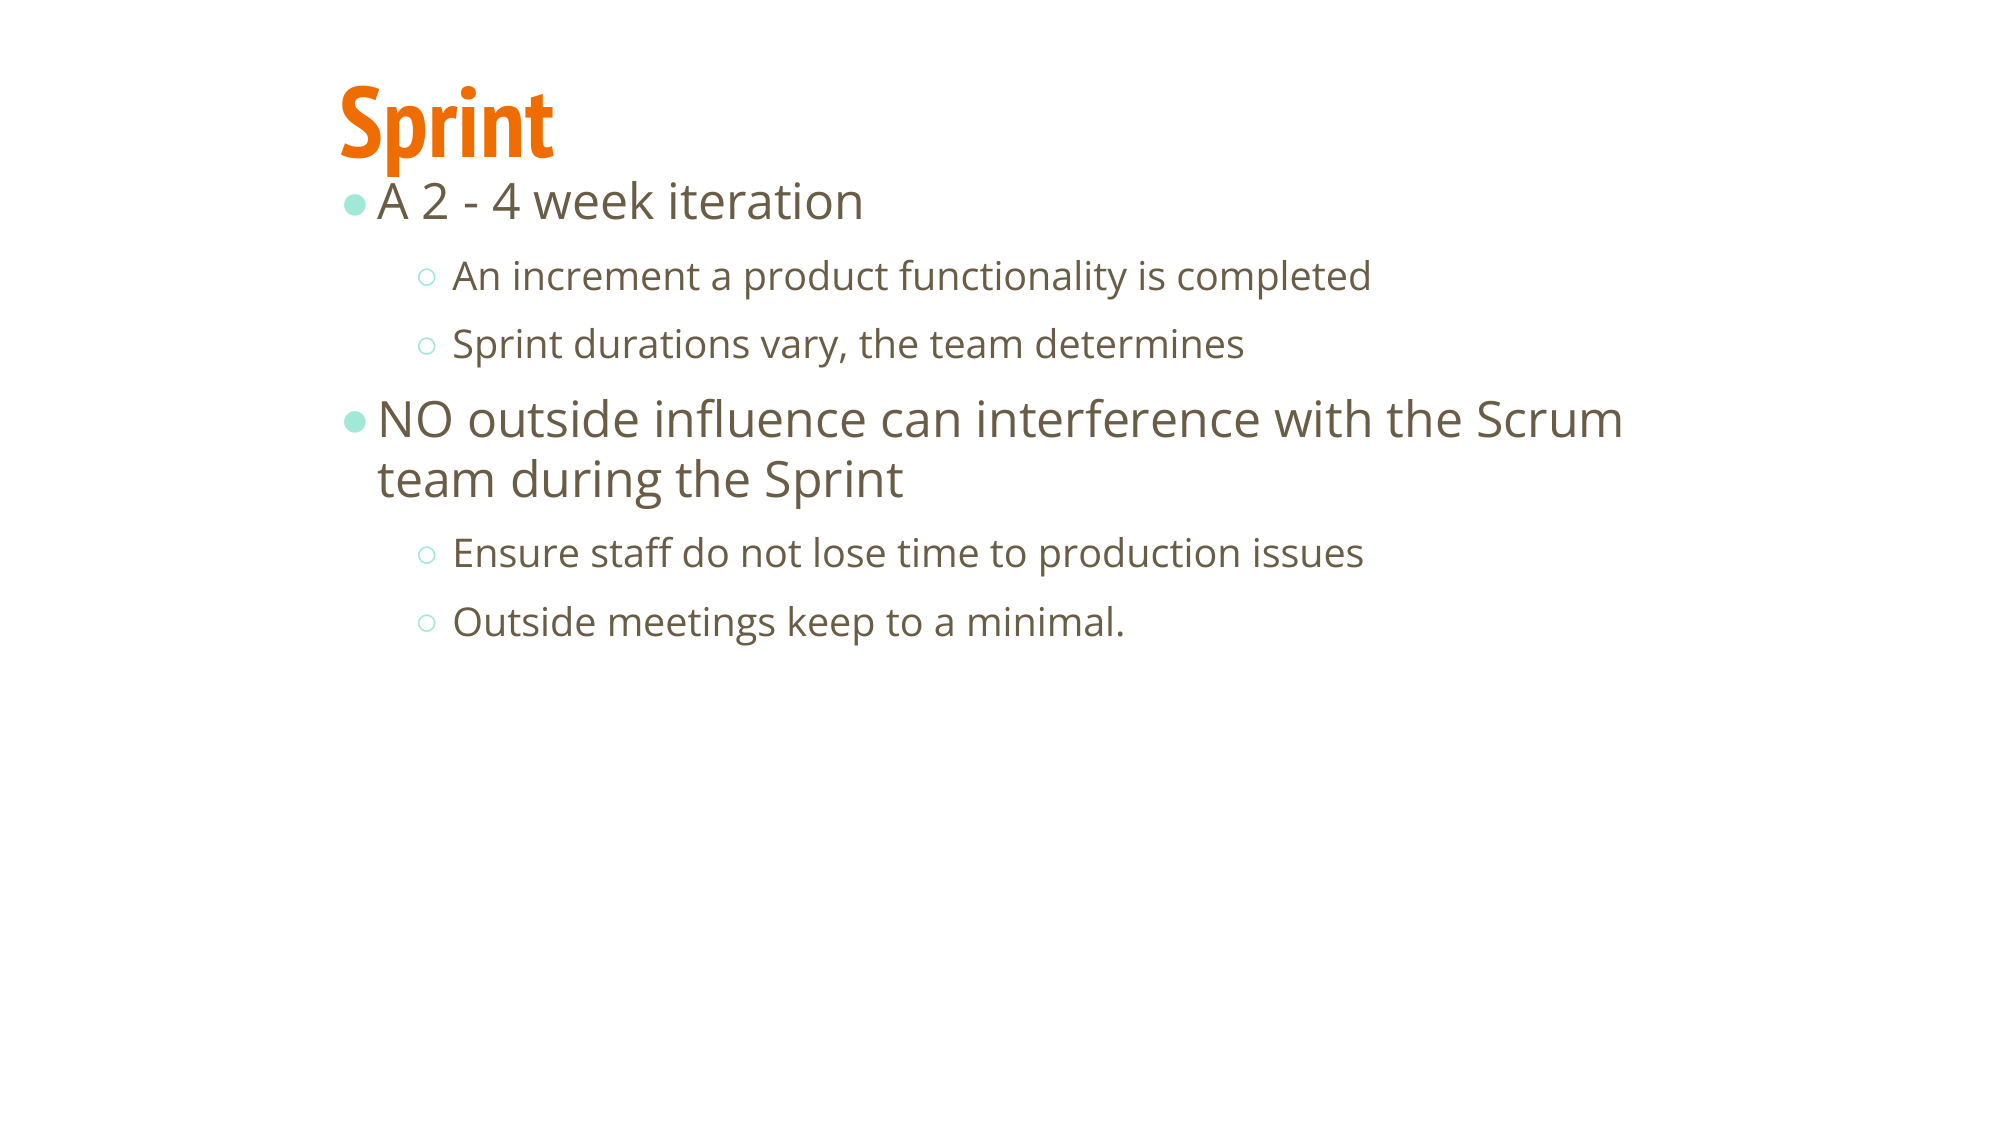

# Sprint
A 2 - 4 week iteration
An increment a product functionality is completed
Sprint durations vary, the team determines
NO outside influence can interference with the Scrum team during the Sprint
Ensure staff do not lose time to production issues
Outside meetings keep to a minimal.